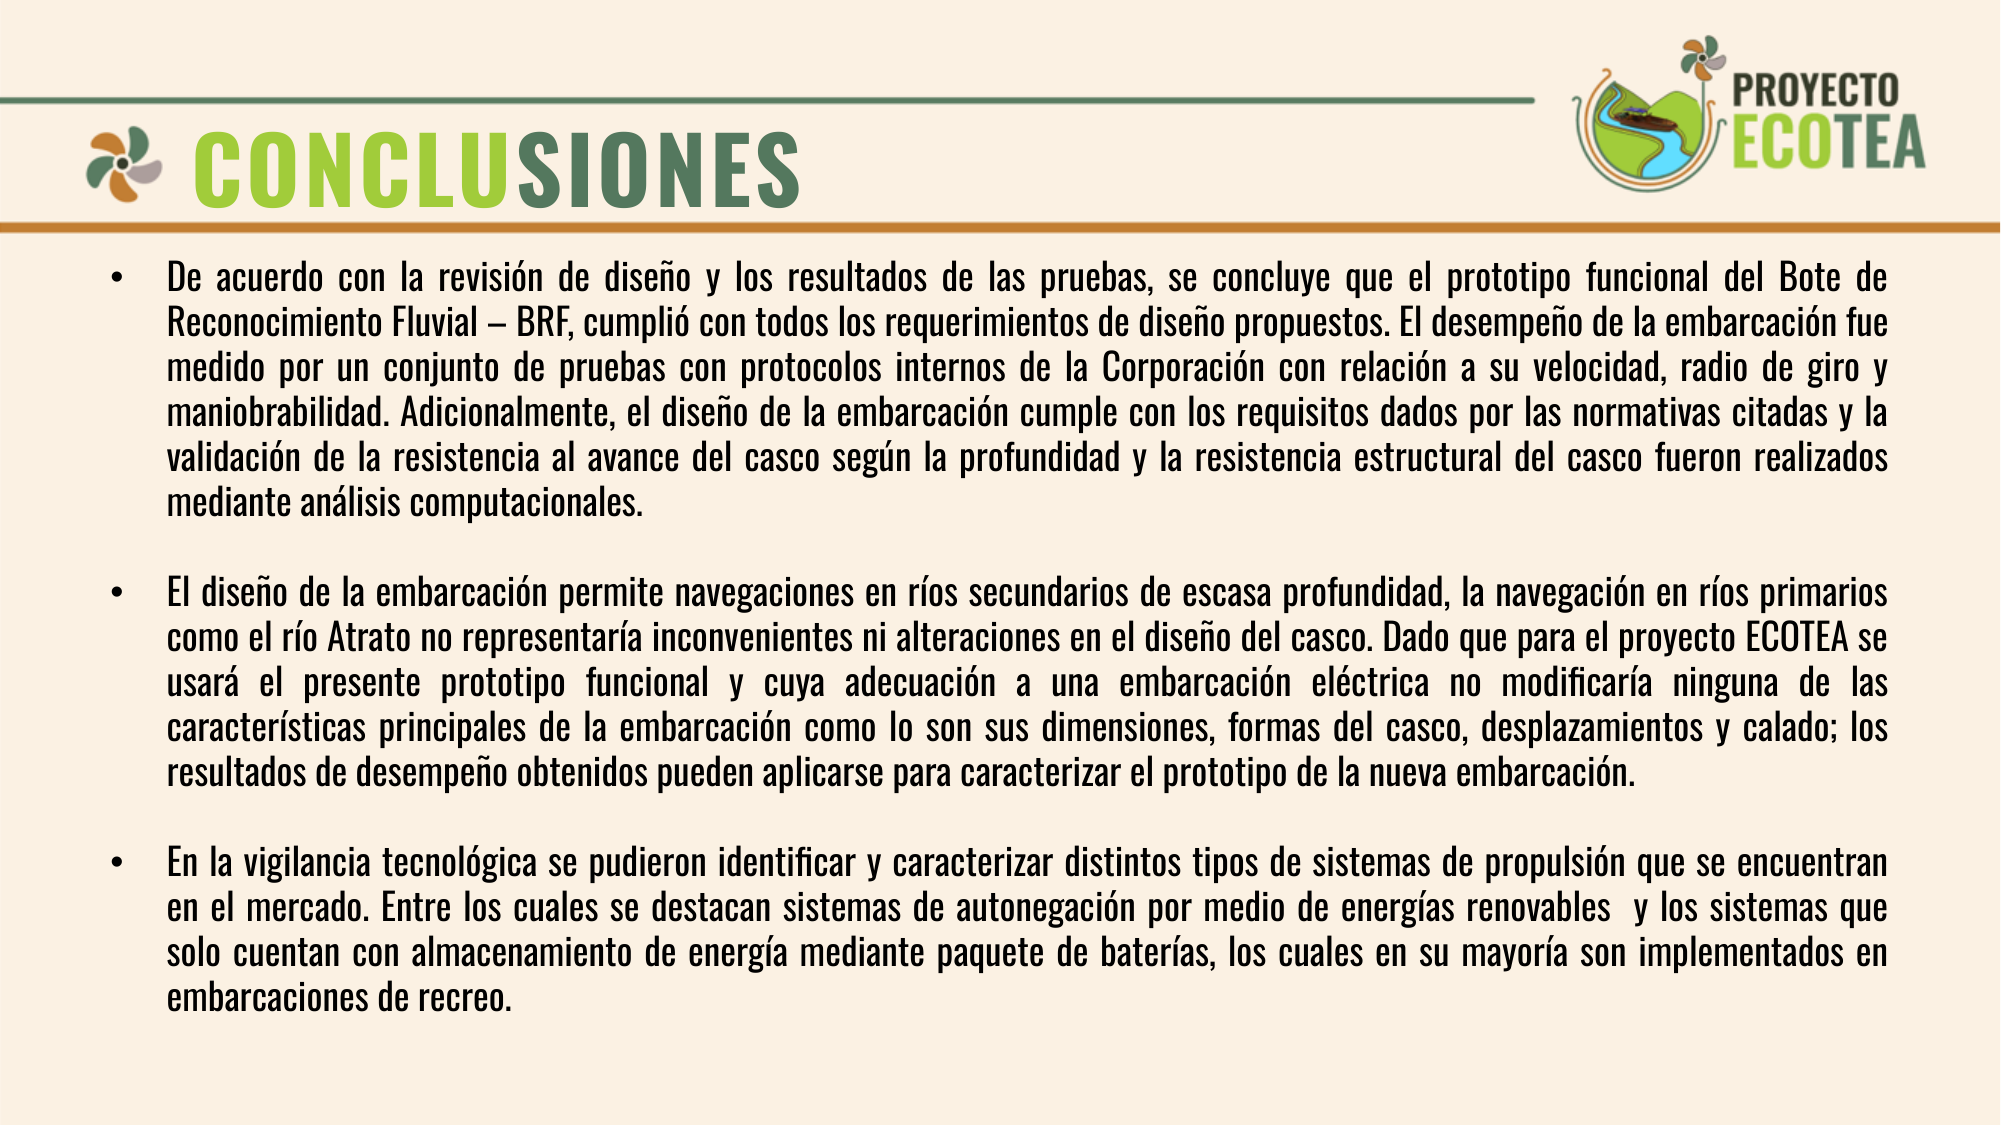

CONCLUSIONES
De acuerdo con la revisión de diseño y los resultados de las pruebas, se concluye que el prototipo funcional del Bote de Reconocimiento Fluvial – BRF, cumplió con todos los requerimientos de diseño propuestos. El desempeño de la embarcación fue medido por un conjunto de pruebas con protocolos internos de la Corporación con relación a su velocidad, radio de giro y maniobrabilidad. Adicionalmente, el diseño de la embarcación cumple con los requisitos dados por las normativas citadas y la validación de la resistencia al avance del casco según la profundidad y la resistencia estructural del casco fueron realizados mediante análisis computacionales.

El diseño de la embarcación permite navegaciones en ríos secundarios de escasa profundidad, la navegación en ríos primarios como el río Atrato no representaría inconvenientes ni alteraciones en el diseño del casco. Dado que para el proyecto ECOTEA se usará el presente prototipo funcional y cuya adecuación a una embarcación eléctrica no modificaría ninguna de las características principales de la embarcación como lo son sus dimensiones, formas del casco, desplazamientos y calado; los resultados de desempeño obtenidos pueden aplicarse para caracterizar el prototipo de la nueva embarcación.

En la vigilancia tecnológica se pudieron identificar y caracterizar distintos tipos de sistemas de propulsión que se encuentran en el mercado. Entre los cuales se destacan sistemas de autonegación por medio de energías renovables  y los sistemas que solo cuentan con almacenamiento de energía mediante paquete de baterías, los cuales en su mayoría son implementados en embarcaciones de recreo.